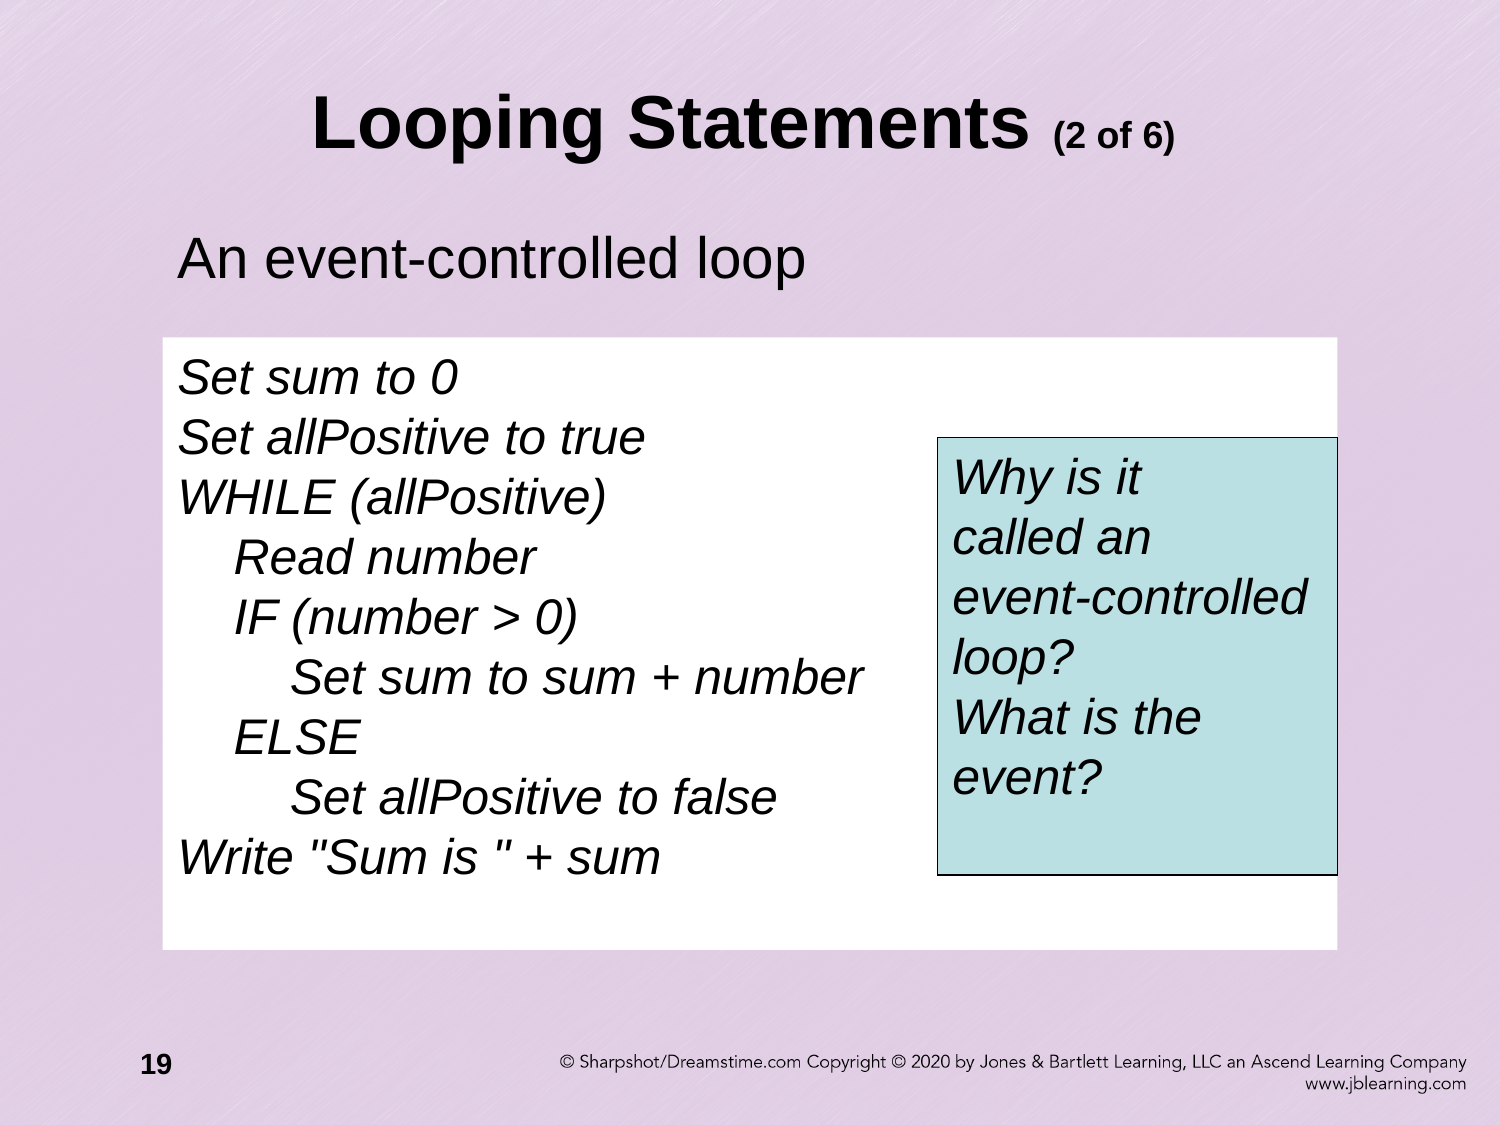

# Looping Statements (2 of 6)
An event-controlled loop

Set sum to 0
Set allPositive to true
WHILE (allPositive)
	Read number
	IF (number > 0)
		Set sum to sum + number
	ELSE
		Set allPositive to false
Write "Sum is " + sum

Why is it
called an
event-controlled
loop?
What is the
event?
19